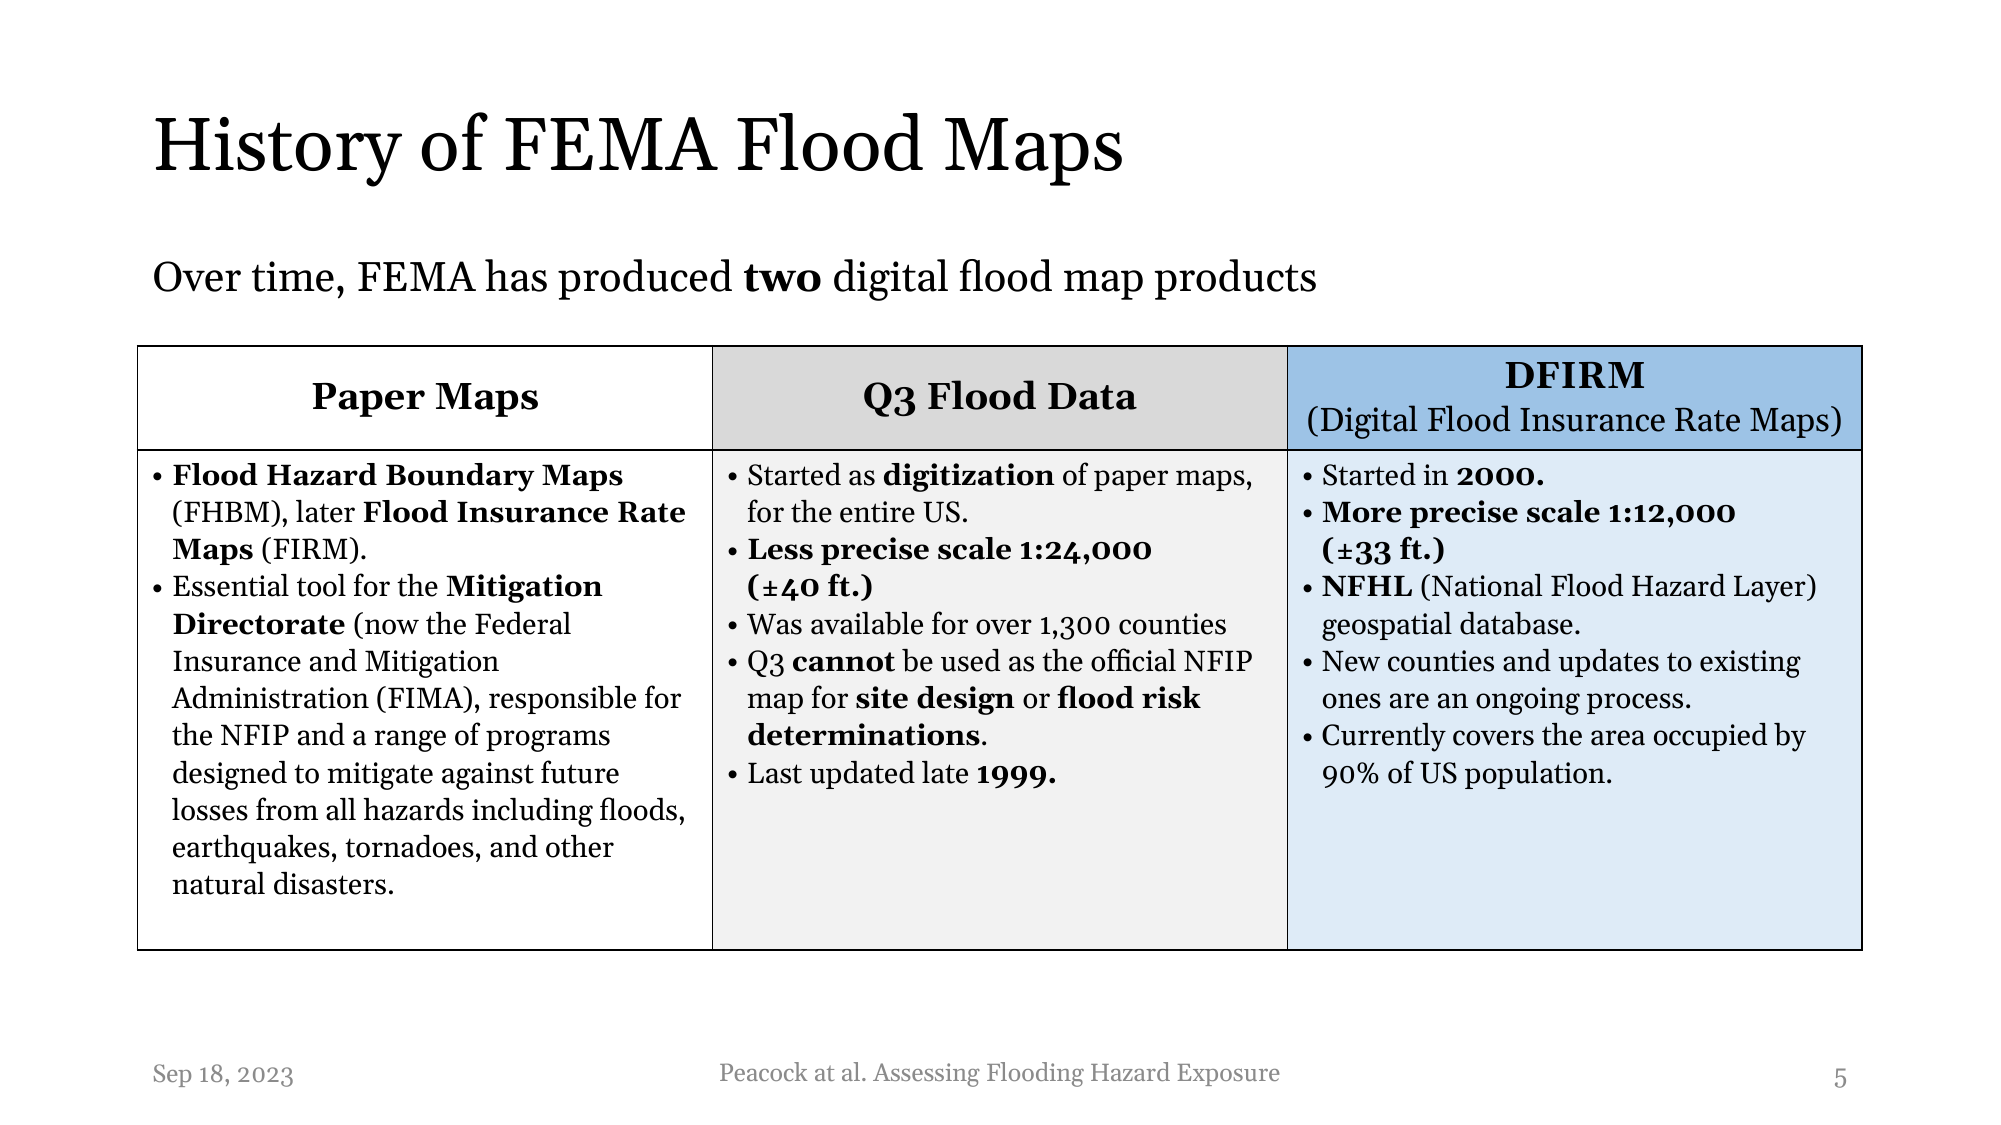

# History of FEMA Flood Maps
Over time, FEMA has produced two digital flood map products
| Paper Maps | Q3 Flood Data | DFIRM (Digital Flood Insurance Rate Maps) |
| --- | --- | --- |
| Flood Hazard Boundary Maps (FHBM), later Flood Insurance Rate Maps (FIRM). Essential tool for the Mitigation Directorate (now the Federal Insurance and Mitigation Administration (FIMA), responsible for the NFIP and a range of programs designed to mitigate against future losses from all hazards including floods, earthquakes, tornadoes, and other natural disasters. | Started as digitization of paper maps, for the entire US. Less precise scale 1:24,000 (±40 ft.) Was available for over 1,300 counties Q3 cannot be used as the official NFIP map for site design or flood risk determinations. Last updated late 1999. | Started in 2000. More precise scale 1:12,000 (±33 ft.) NFHL (National Flood Hazard Layer) geospatial database. New counties and updates to existing ones are an ongoing process. Currently covers the area occupied by 90% of US population. |
Sep 18, 2023
Peacock at al. Assessing Flooding Hazard Exposure
5